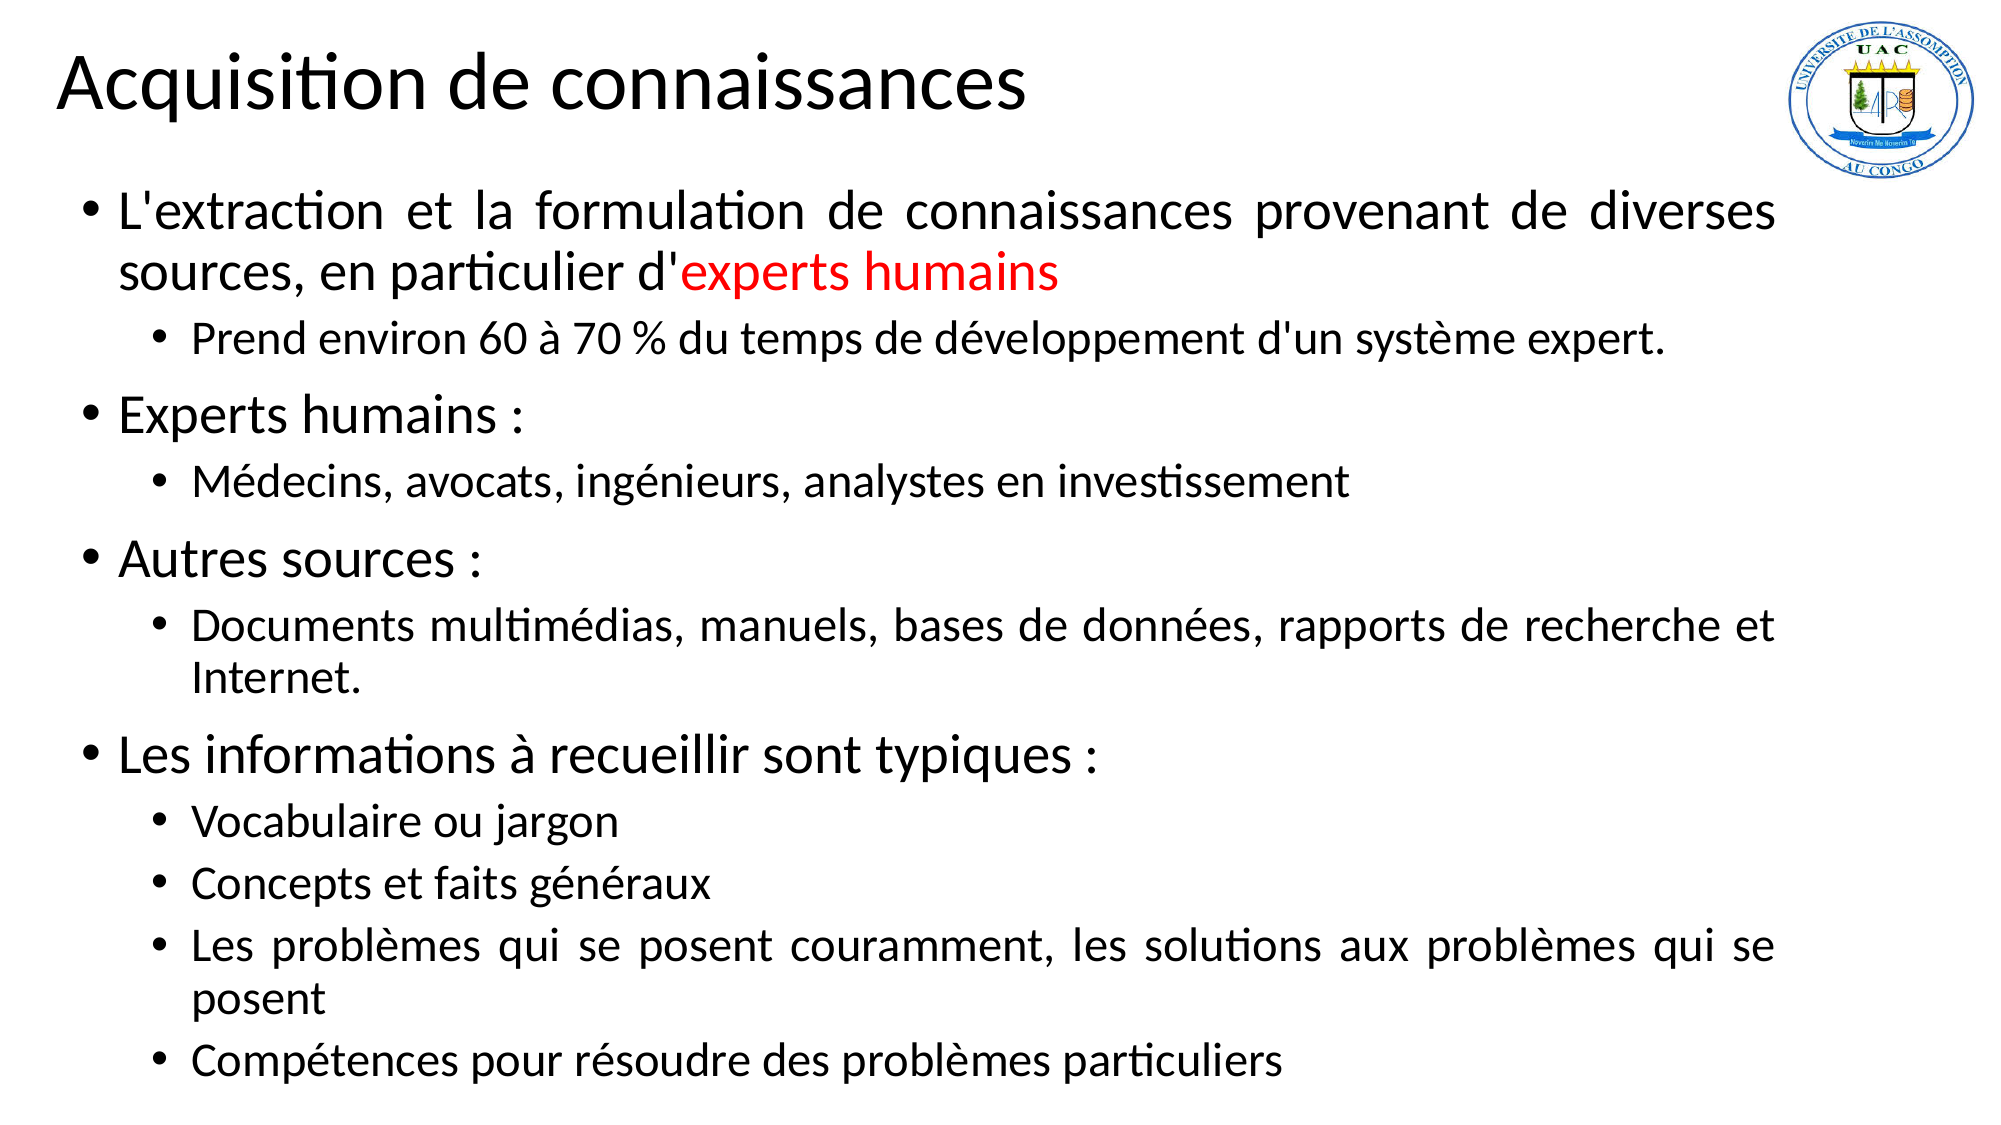

# Acquisition de connaissances
L'extraction et la formulation de connaissances provenant de diverses sources, en particulier d'experts humains
Prend environ 60 à 70 % du temps de développement d'un système expert.
Experts humains :
Médecins, avocats, ingénieurs, analystes en investissement
Autres sources :
Documents multimédias, manuels, bases de données, rapports de recherche et Internet.
Les informations à recueillir sont typiques :
Vocabulaire ou jargon
Concepts et faits généraux
Les problèmes qui se posent couramment, les solutions aux problèmes qui se posent
Compétences pour résoudre des problèmes particuliers